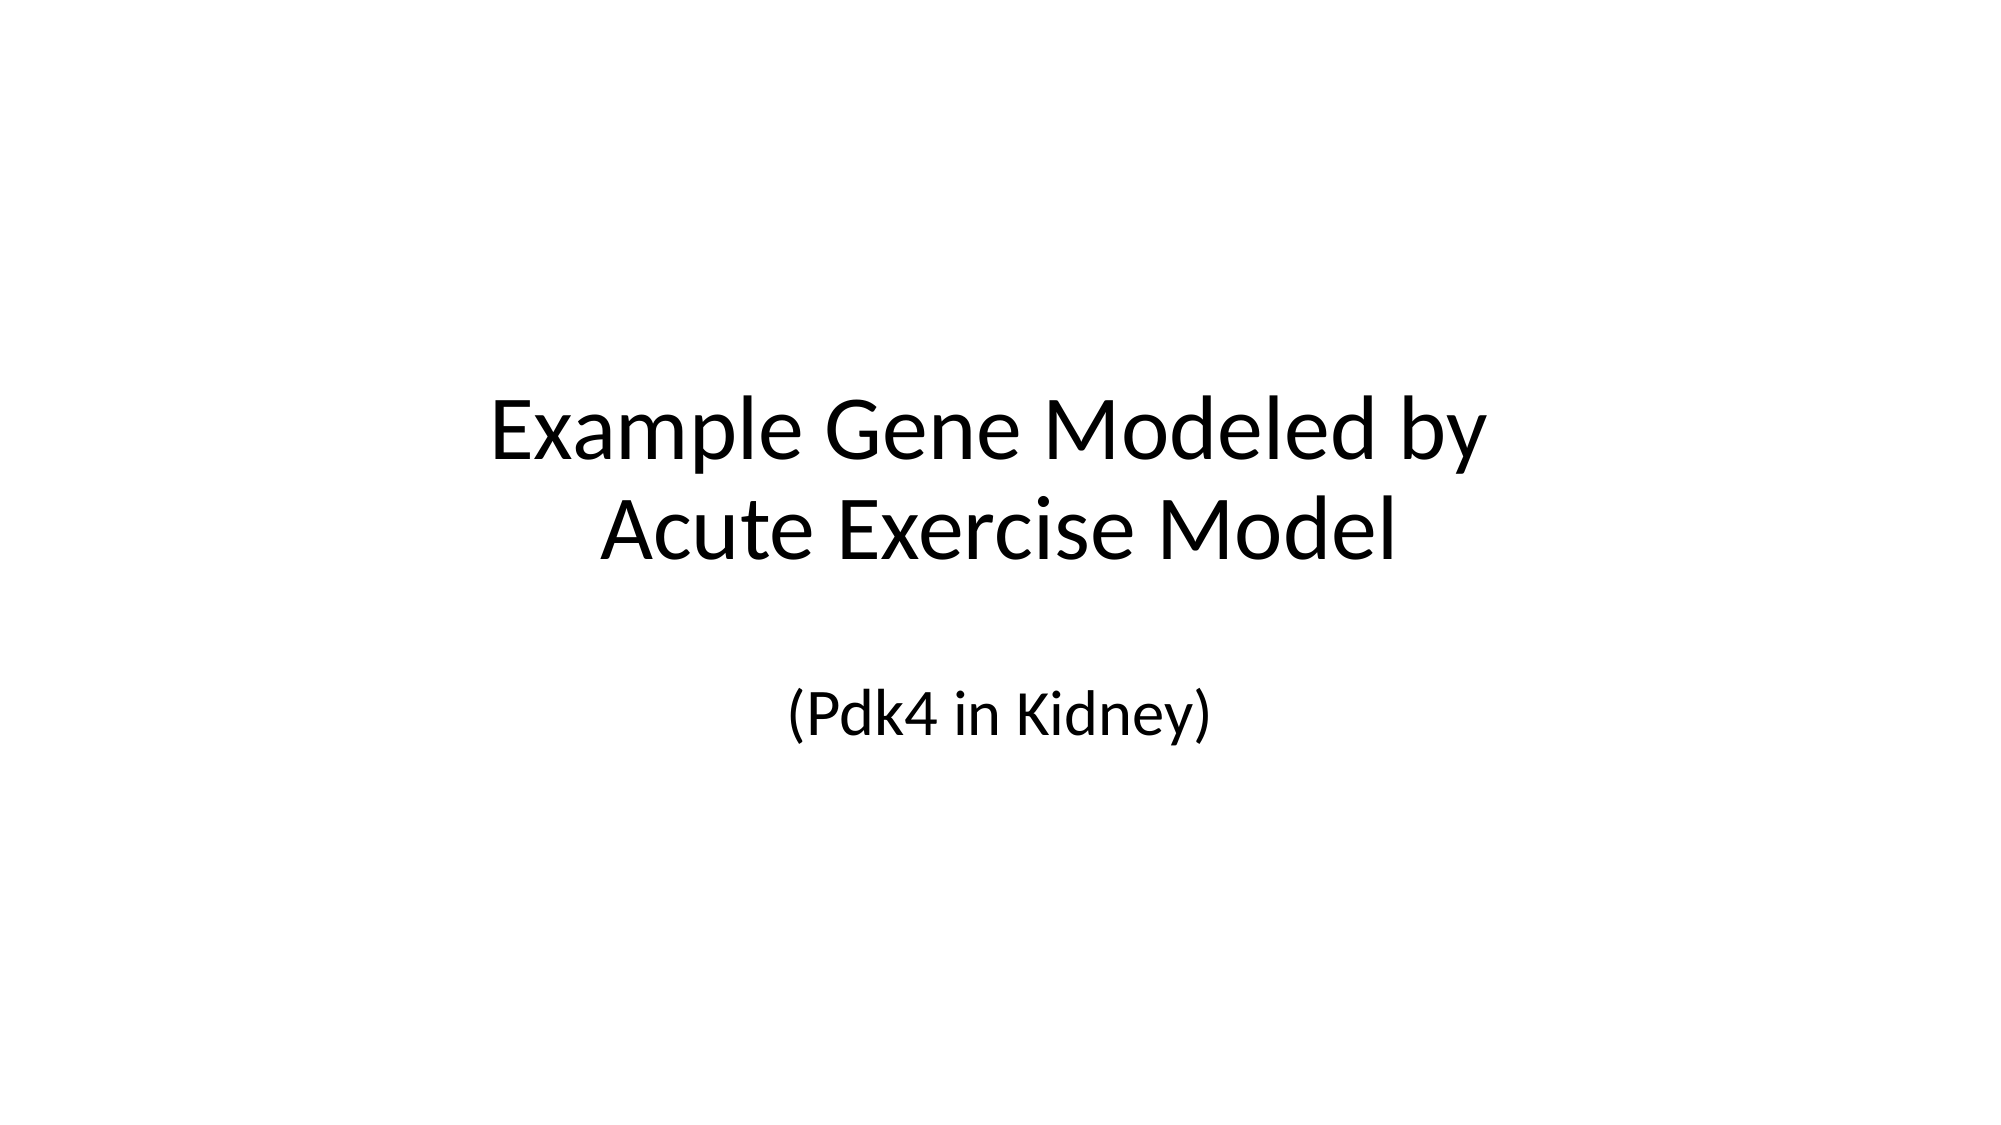

# Example Gene Modeled by Acute Exercise Model (Pdk4 in Kidney)